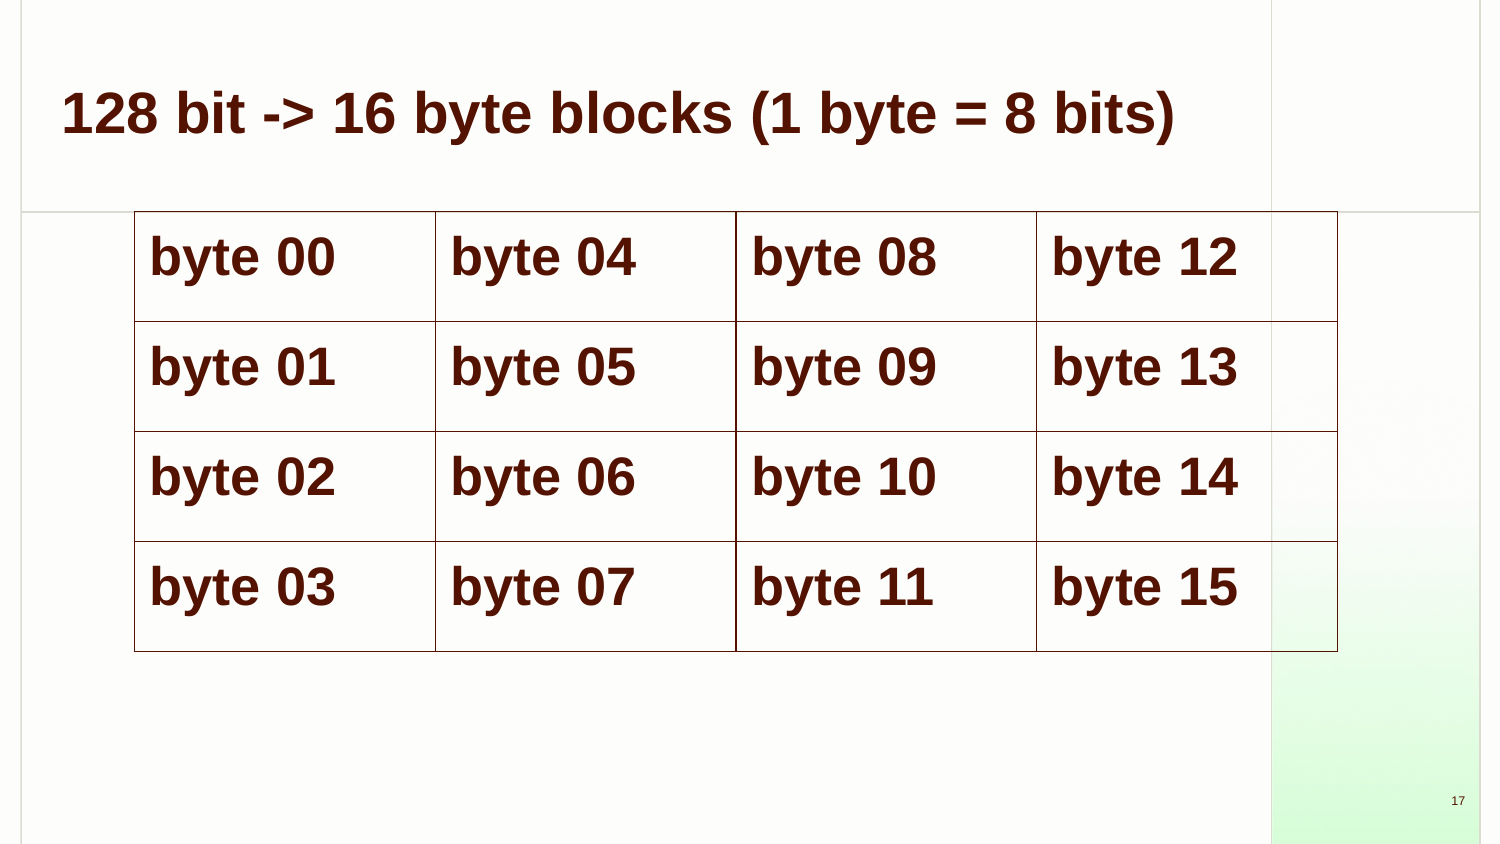

# 128 bit -> 16 byte blocks (1 byte = 8 bits)
| byte 00 | byte 04 | byte 08 | byte 12 |
| --- | --- | --- | --- |
| byte 01 | byte 05 | byte 09 | byte 13 |
| byte 02 | byte 06 | byte 10 | byte 14 |
| byte 03 | byte 07 | byte 11 | byte 15 |
17